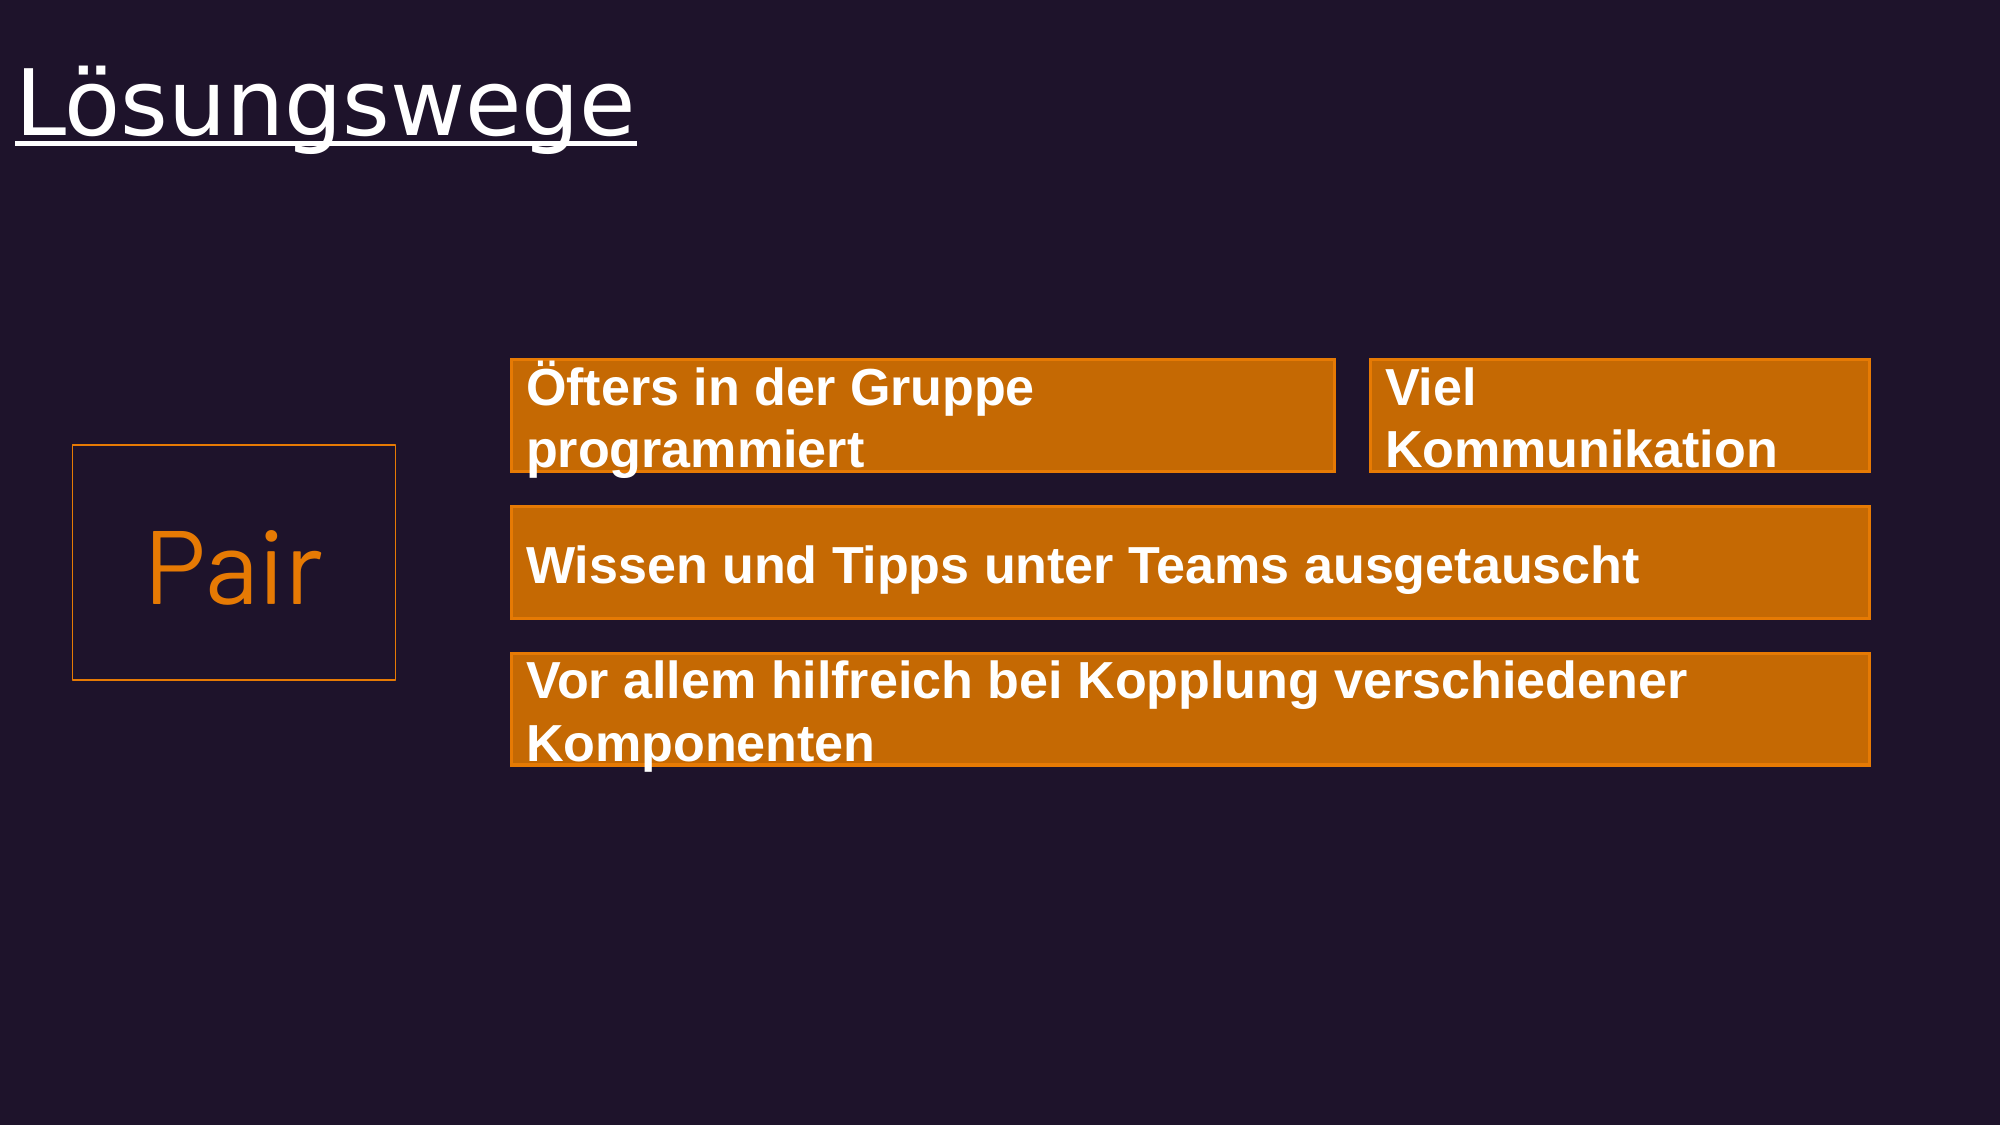

# Lösungswege
Öfters in der Gruppe programmiert
Viel Kommunikation
Pair
Wissen und Tipps unter Teams ausgetauscht
Vor allem hilfreich bei Kopplung verschiedener Komponenten